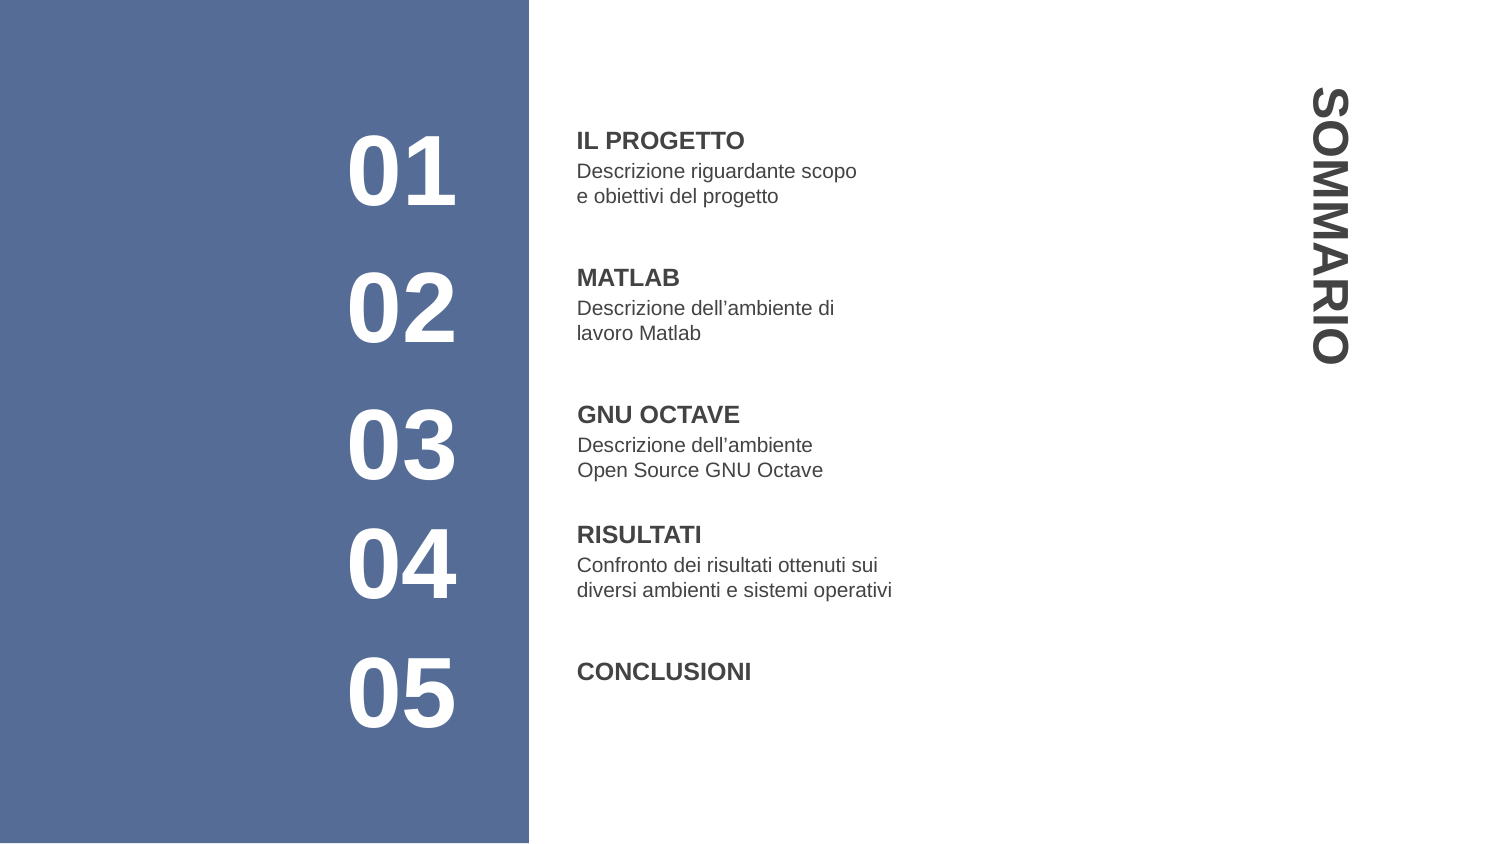

# IL PROGETTO
01
Descrizione riguardante scopo e obiettivi del progetto

MATLAB
02
SOMMARIO
Descrizione dell’ambiente di lavoro Matlab
GNU OCTAVE
03
Descrizione dell’ambiente Open Source GNU Octave
RISULTATI
04
Confronto dei risultati ottenuti sui diversi ambienti e sistemi operativi
CONCLUSIONI
05